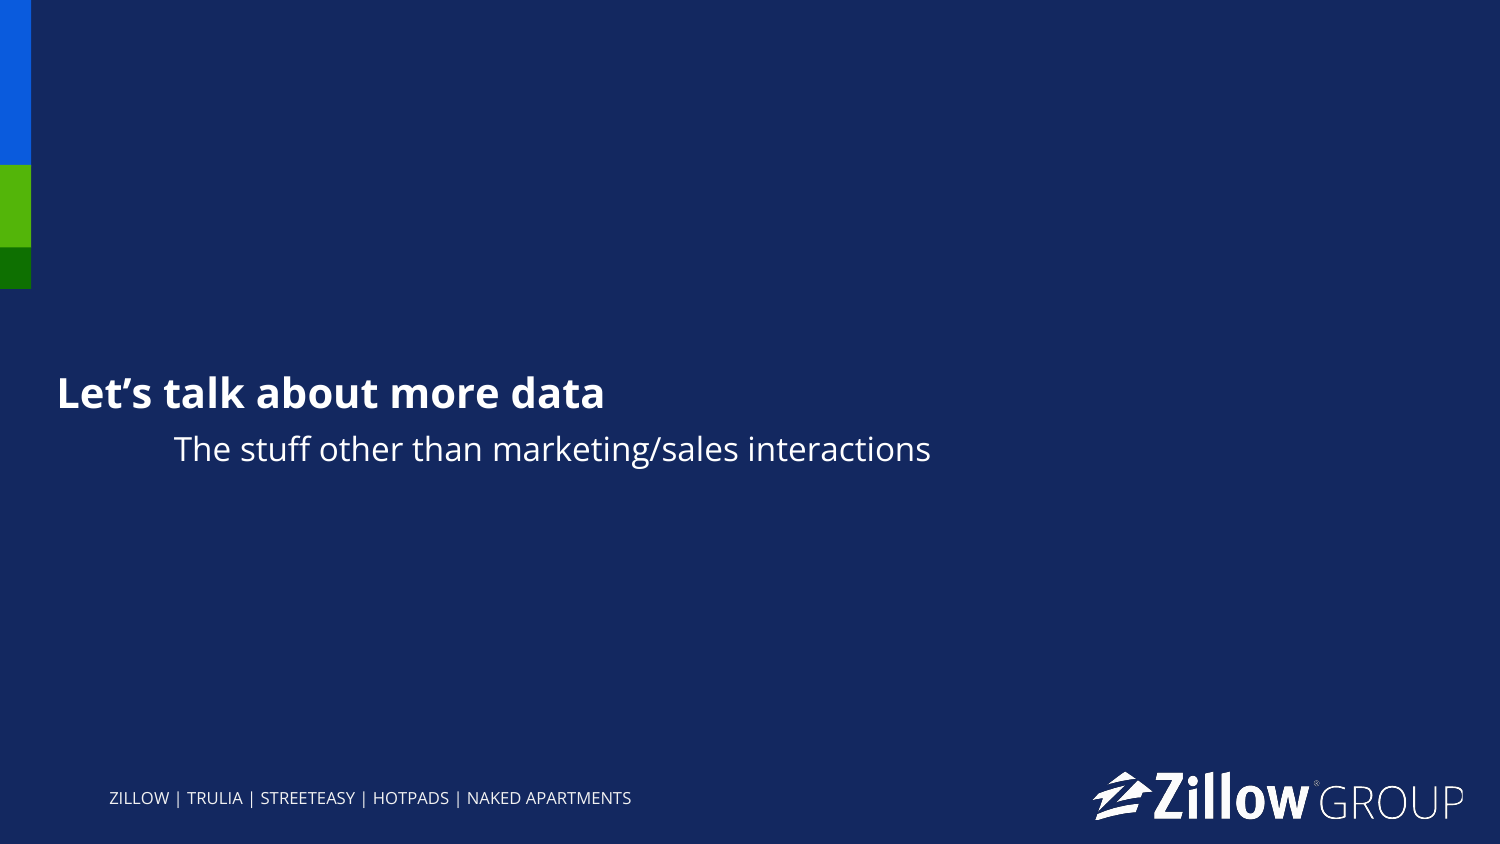

Let’s talk about more data
The stuff other than marketing/sales interactions